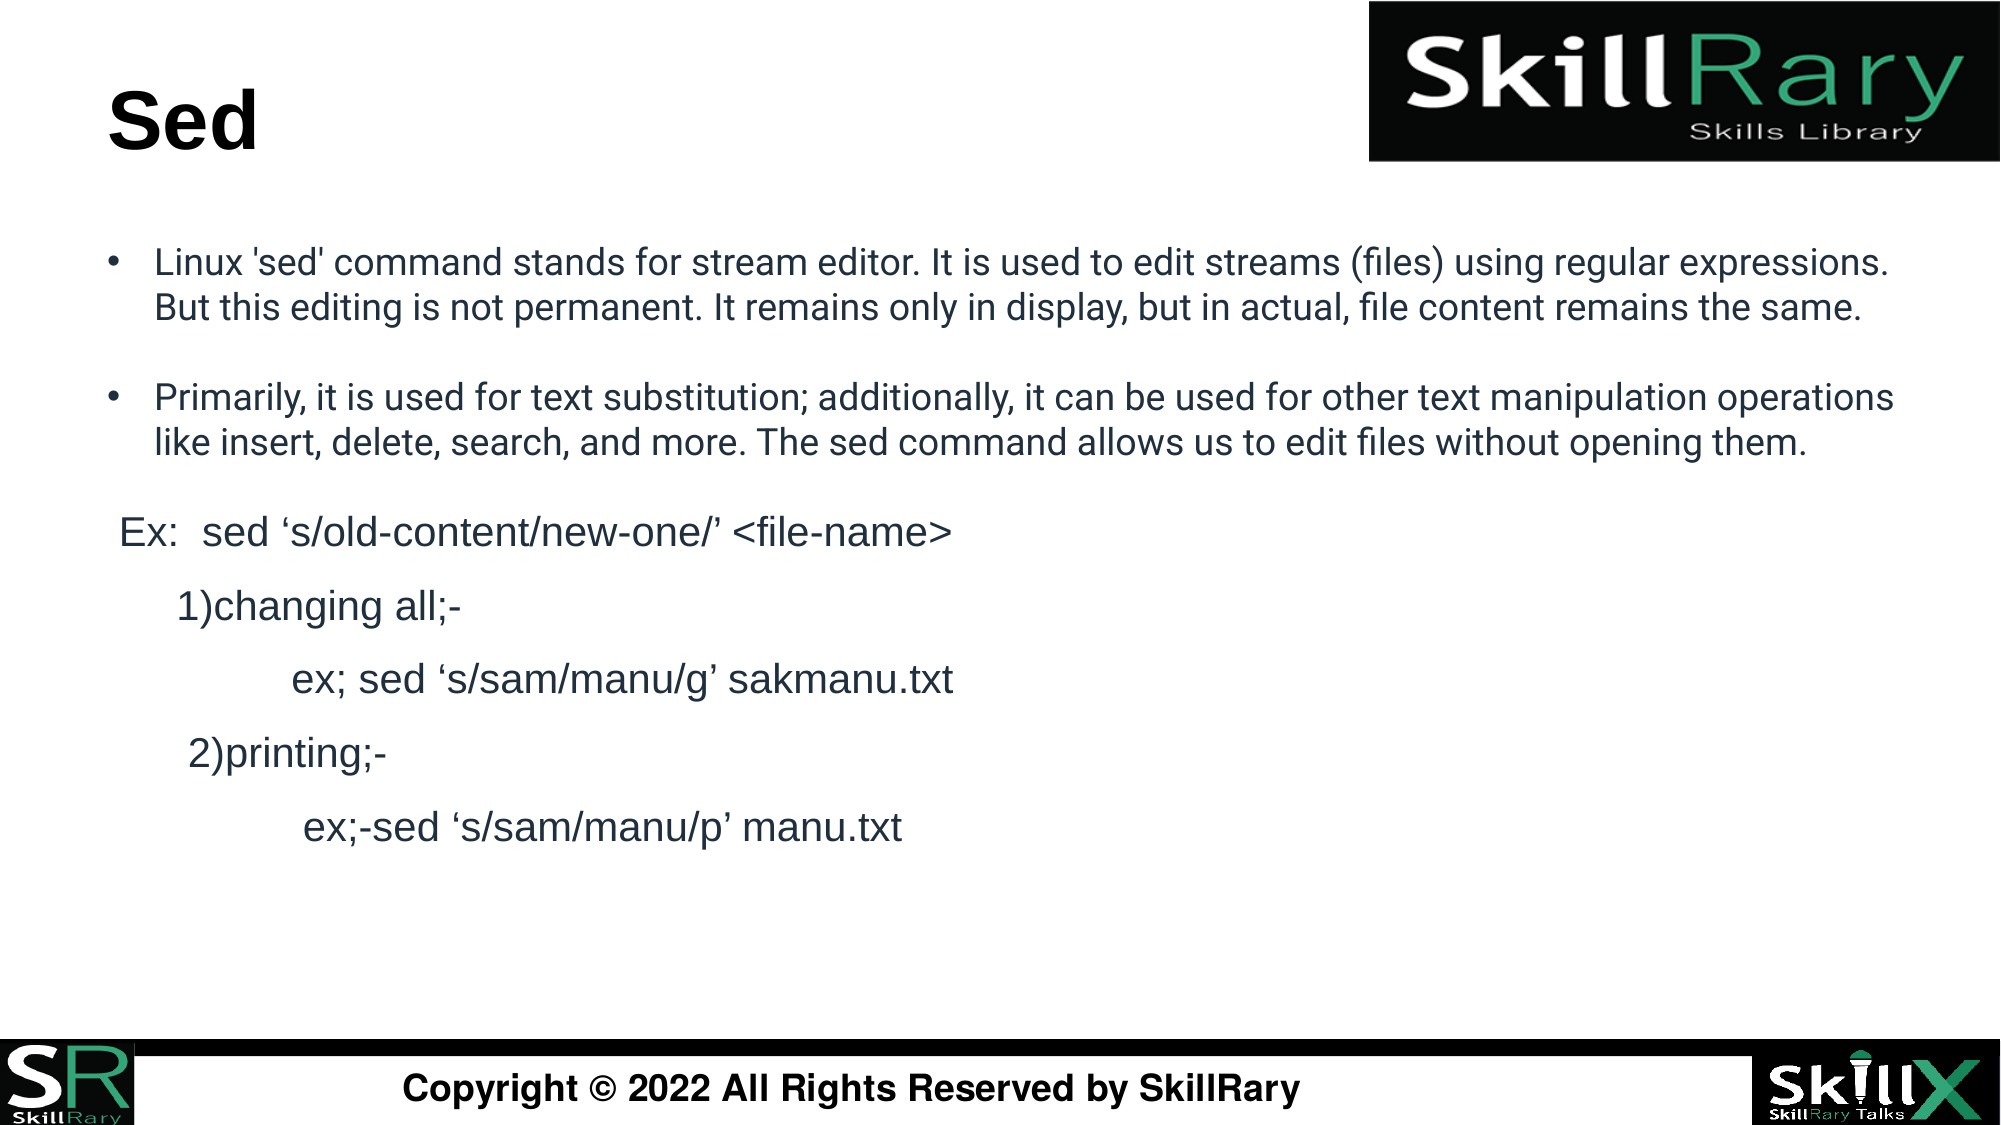

# Sed
Linux 'sed' command stands for stream editor. It is used to edit streams (files) using regular expressions. But this editing is not permanent. It remains only in display, but in actual, file content remains the same.

Primarily, it is used for text substitution; additionally, it can be used for other text manipulation operations like insert, delete, search, and more. The sed command allows us to edit files without opening them.
 Ex:  sed ‘s/old-content/new-one/’ <file-name>
      1)changing all;-
                ex; sed ‘s/sam/manu/g’ sakmanu.txt
       2)printing;-
                 ex;-sed ‘s/sam/manu/p’ manu.txt